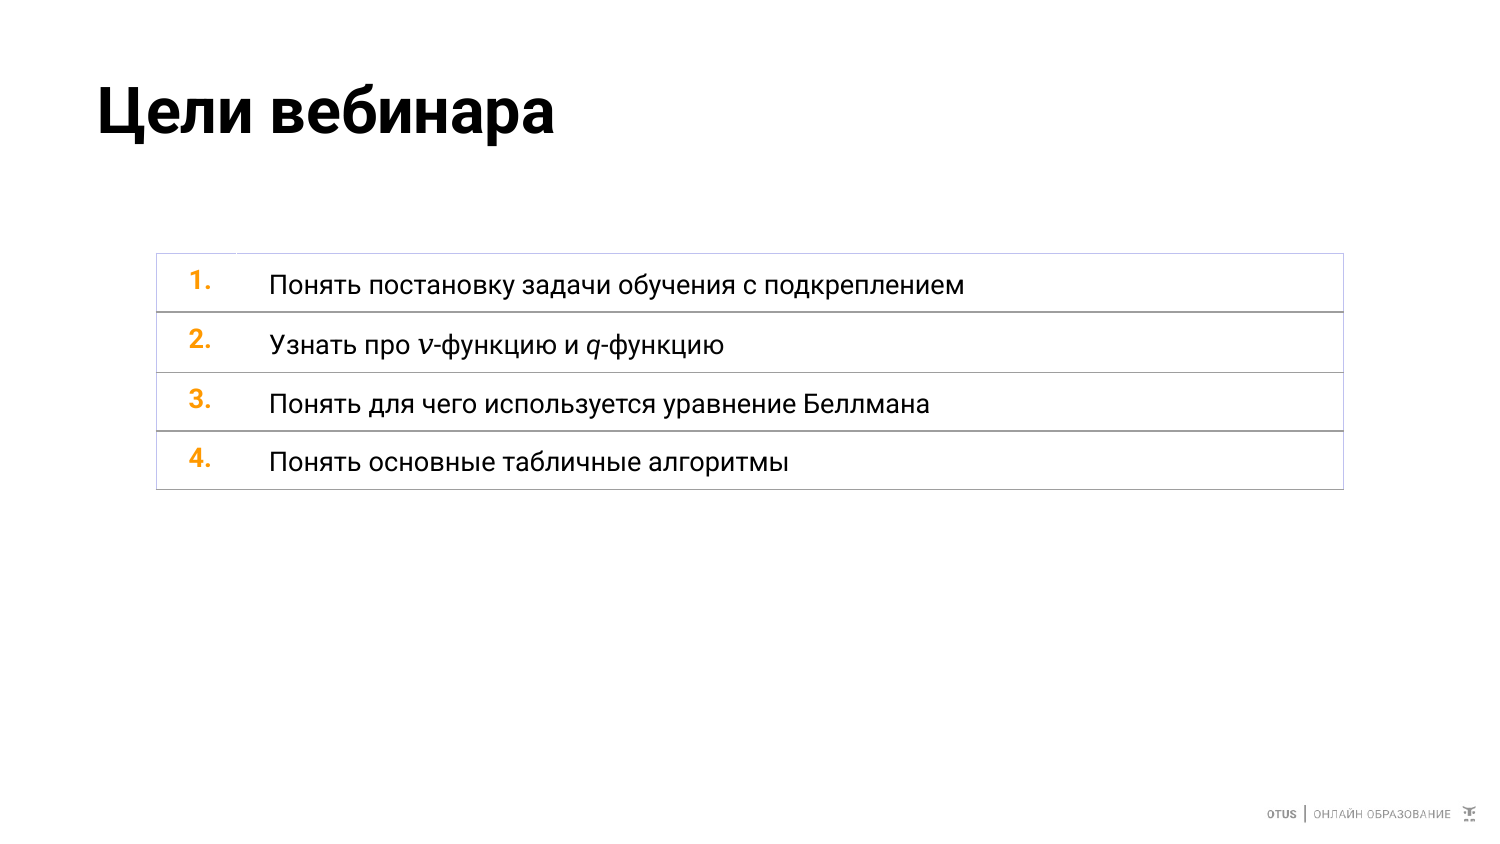

# Цели вебинара
| 1. | Понять постановку задачи обучения с подкреплением |
| --- | --- |
| 2. | Узнать про 𝑣-функцию и q-функцию |
| 3. | Понять для чего используется уравнение Беллмана |
| 4. | Понять основные табличные алгоритмы |